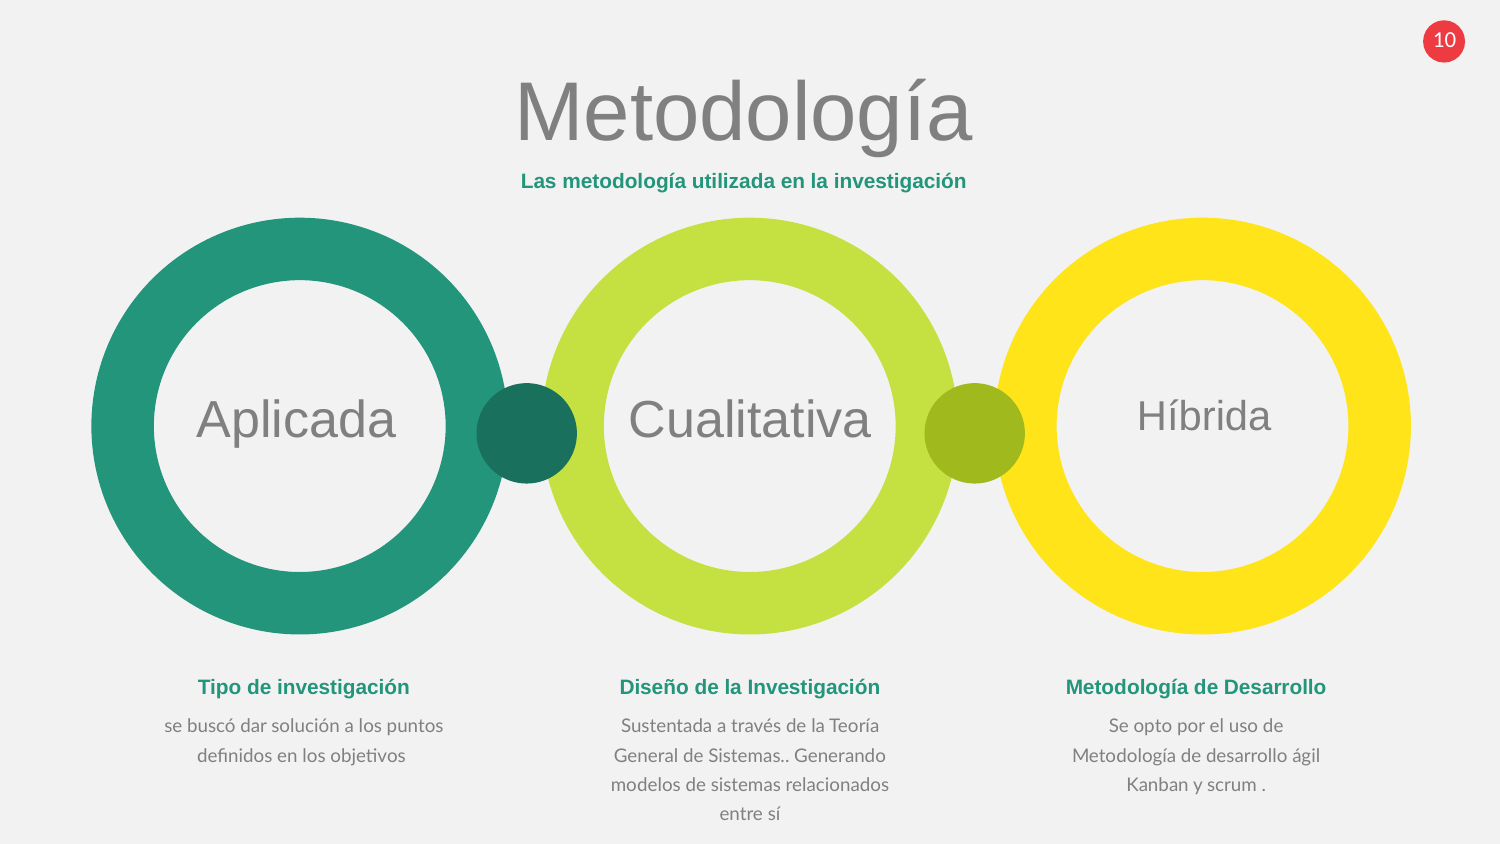

Metodología
Las metodología utilizada en la investigación
Aplicada
Cualitativa
Híbrida
Tipo de investigación
Diseño de la Investigación
Metodología de Desarrollo
Sustentada a través de la Teoría General de Sistemas.. Generando modelos de sistemas relacionados entre sí

se buscó dar solución a los puntos definidos en los objetivos
Se opto por el uso de Metodología de desarrollo ágil Kanban y scrum .